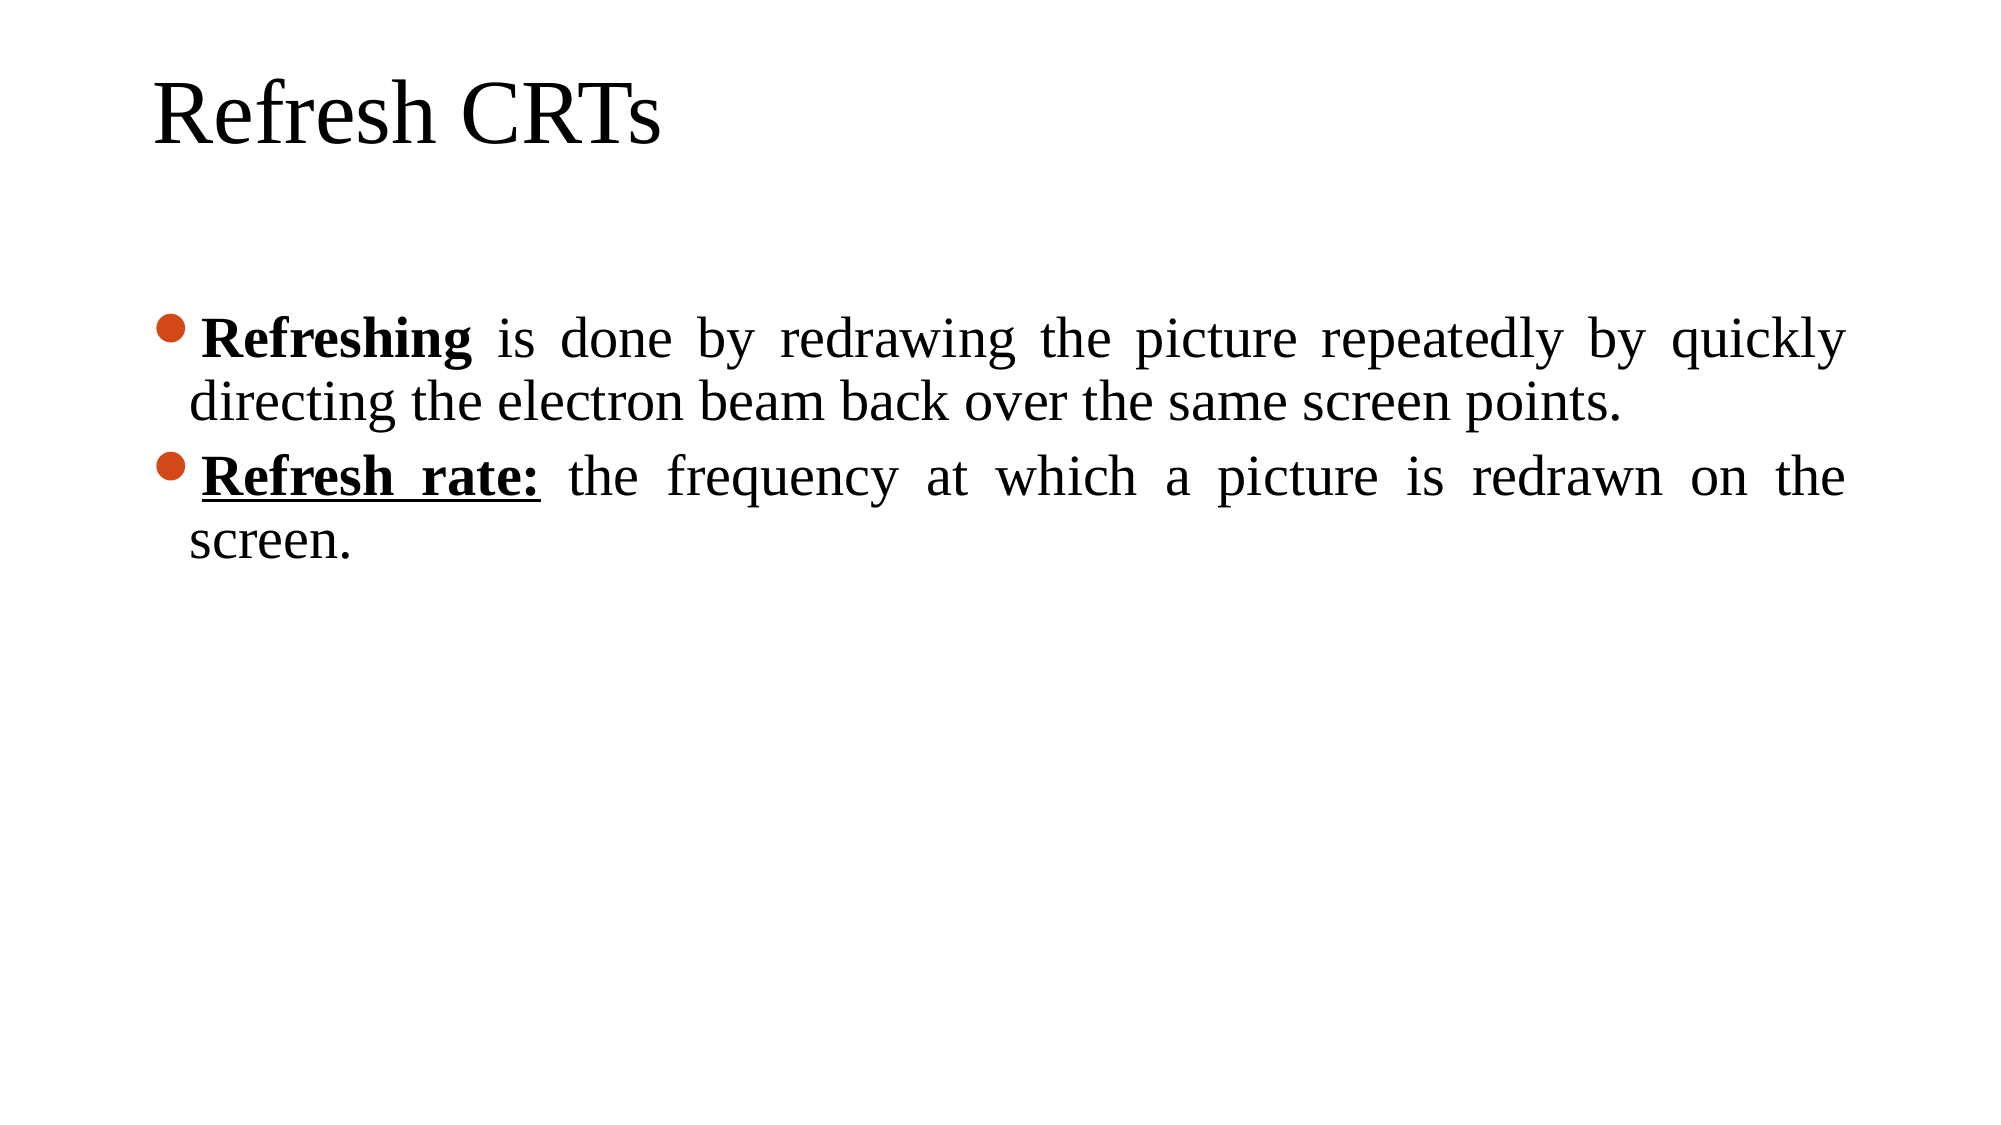

# Refresh CRTs
Refreshing is done by redrawing the picture repeatedly by quickly directing the electron beam back over the same screen points.
Refresh rate: the frequency at which a picture is redrawn on the screen.